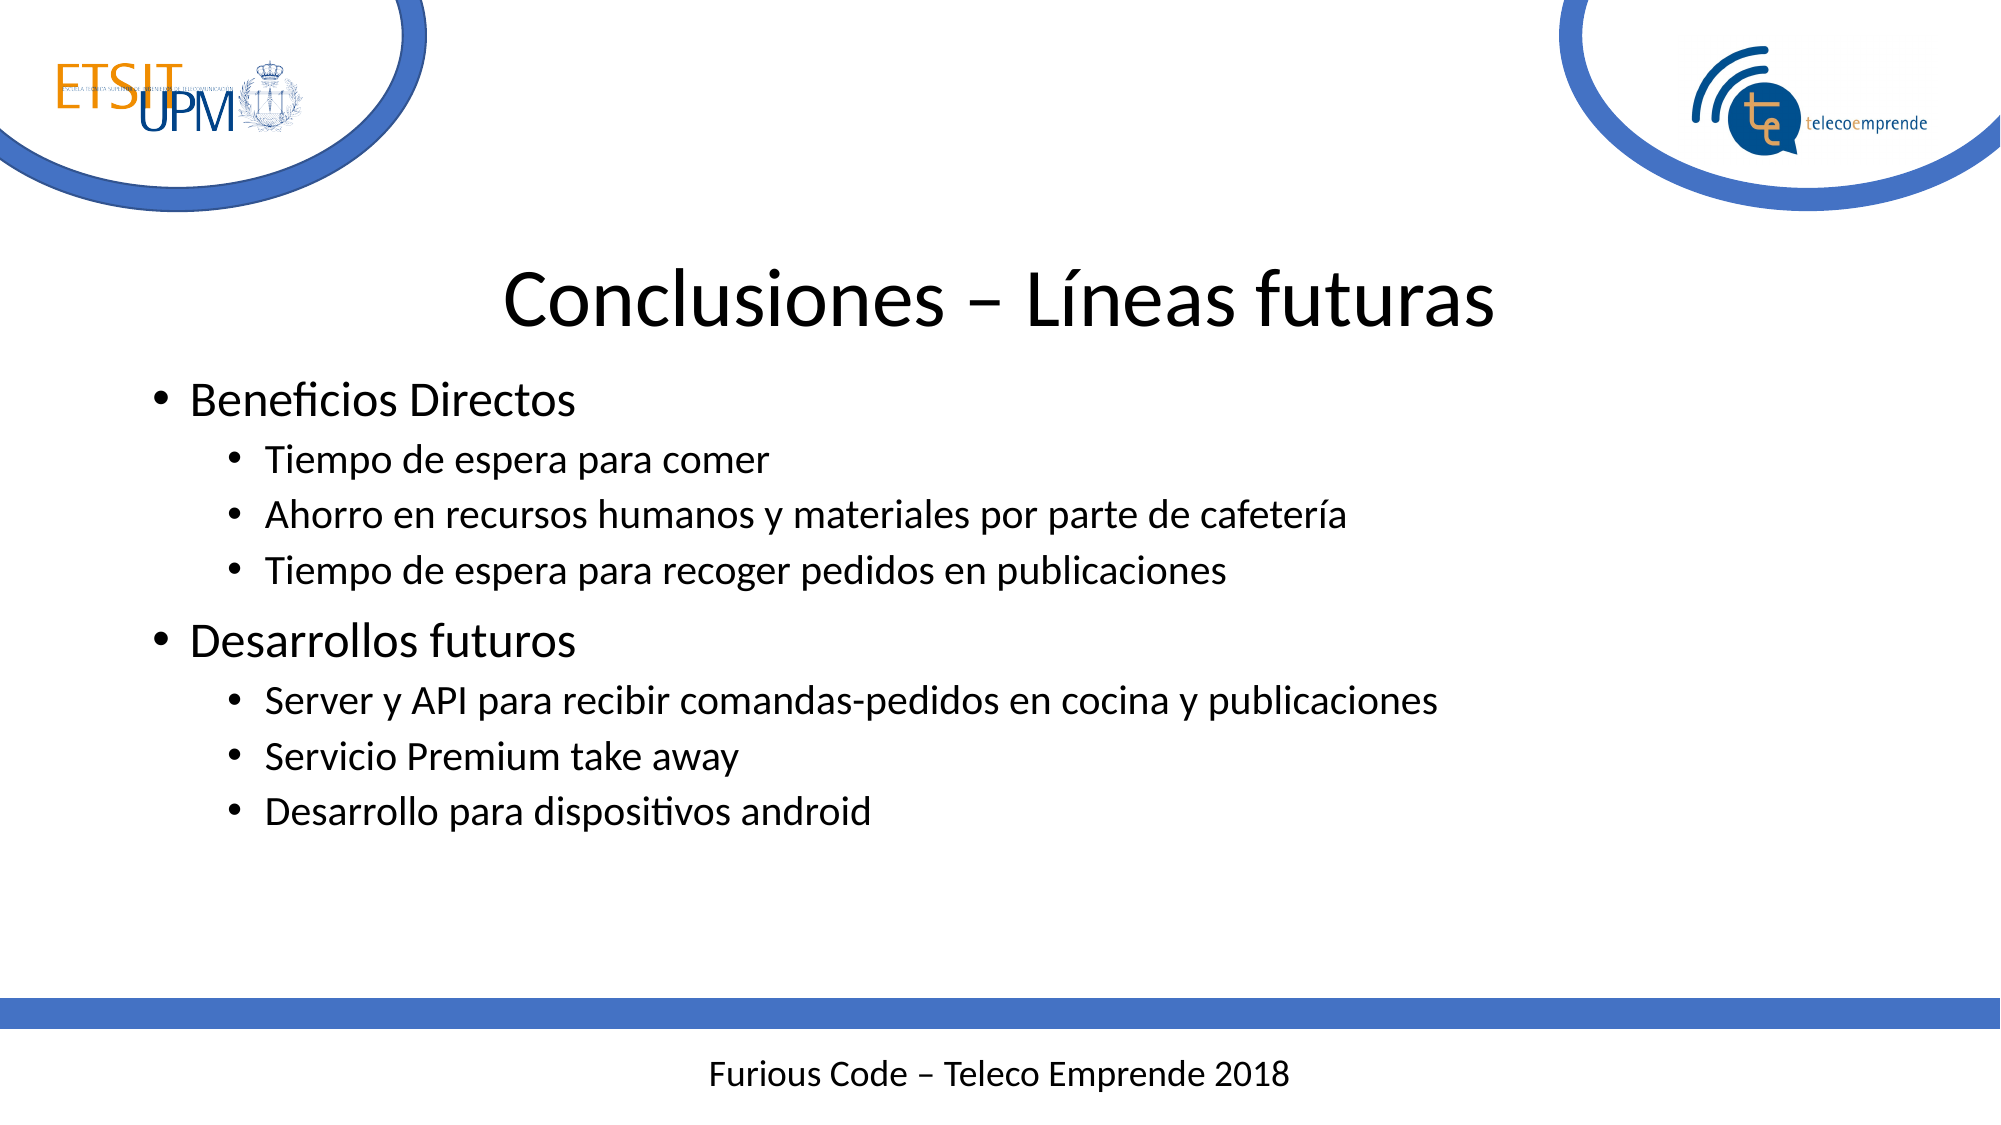

# Conclusiones – Líneas futuras
Beneficios Directos
Tiempo de espera para comer
Ahorro en recursos humanos y materiales por parte de cafetería
Tiempo de espera para recoger pedidos en publicaciones
Desarrollos futuros
Server y API para recibir comandas-pedidos en cocina y publicaciones
Servicio Premium take away
Desarrollo para dispositivos android